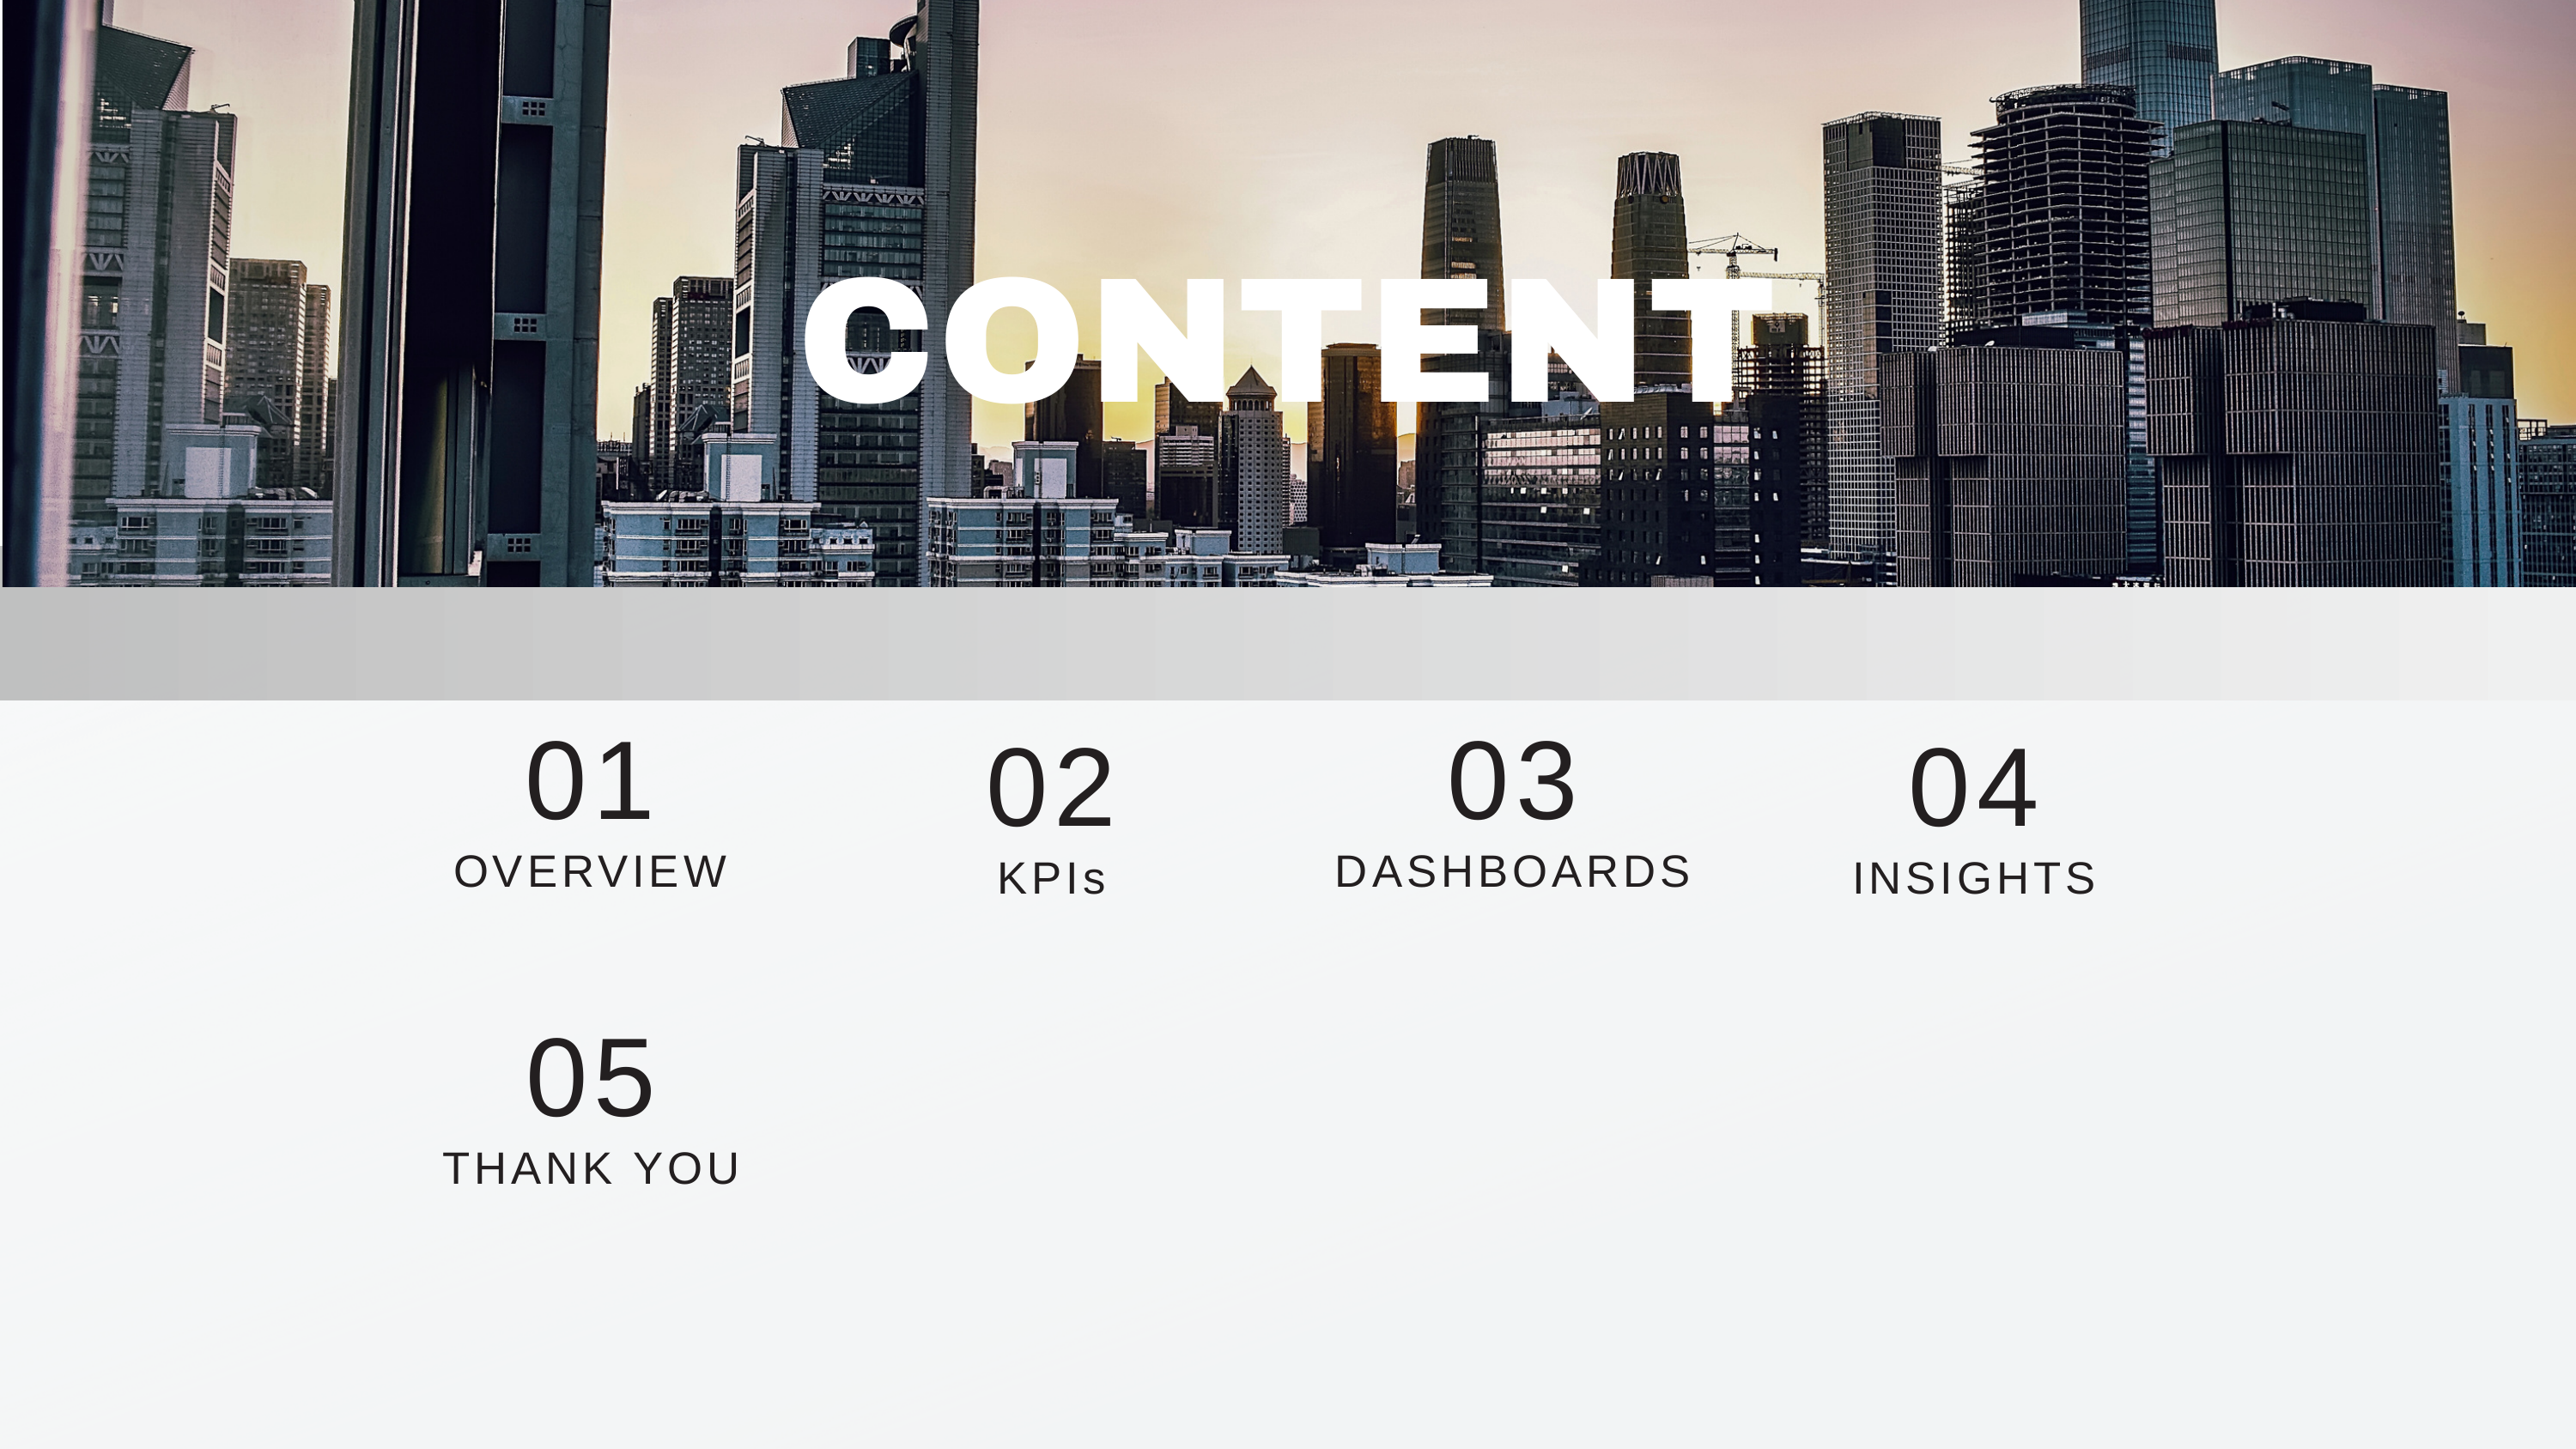

CONTENT
01
03
02
04
OVERVIEW
DASHBOARDS
KPIs
INSIGHTS
05
THANK YOU